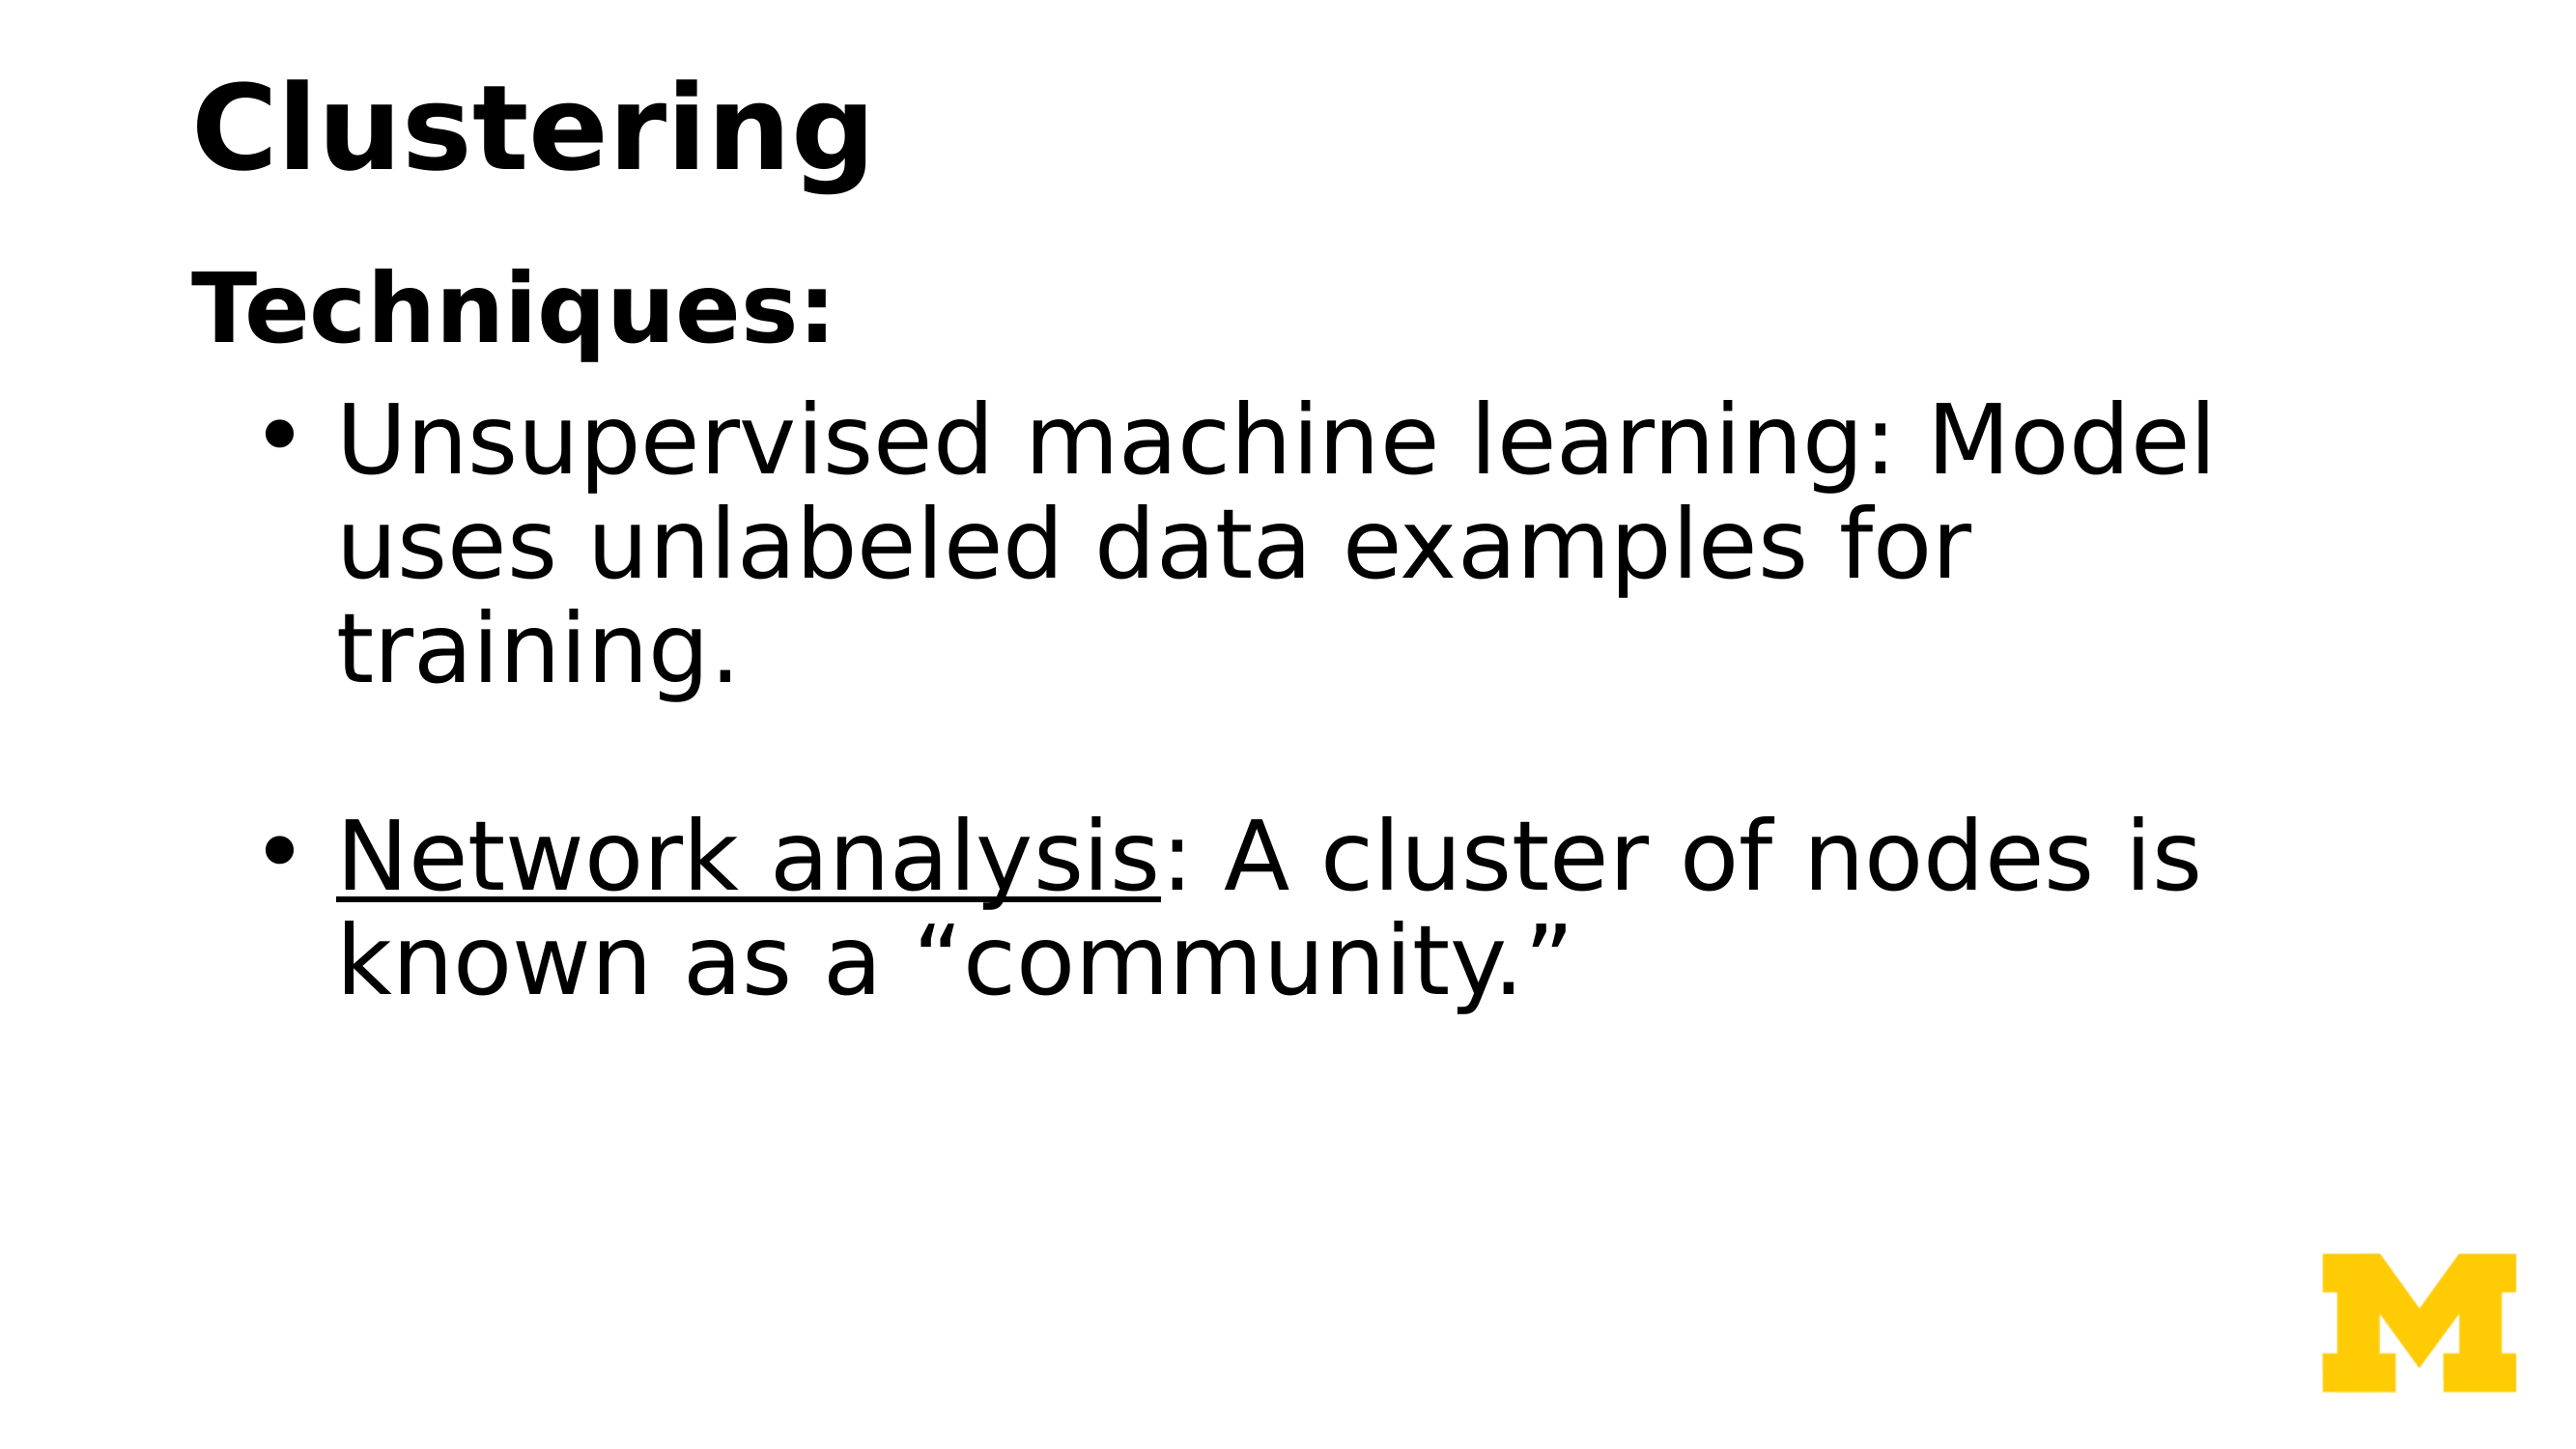

# Clustering
Techniques:
Unsupervised machine learning: Model uses unlabeled data examples for training.
Network analysis: A cluster of nodes is known as a “community.”